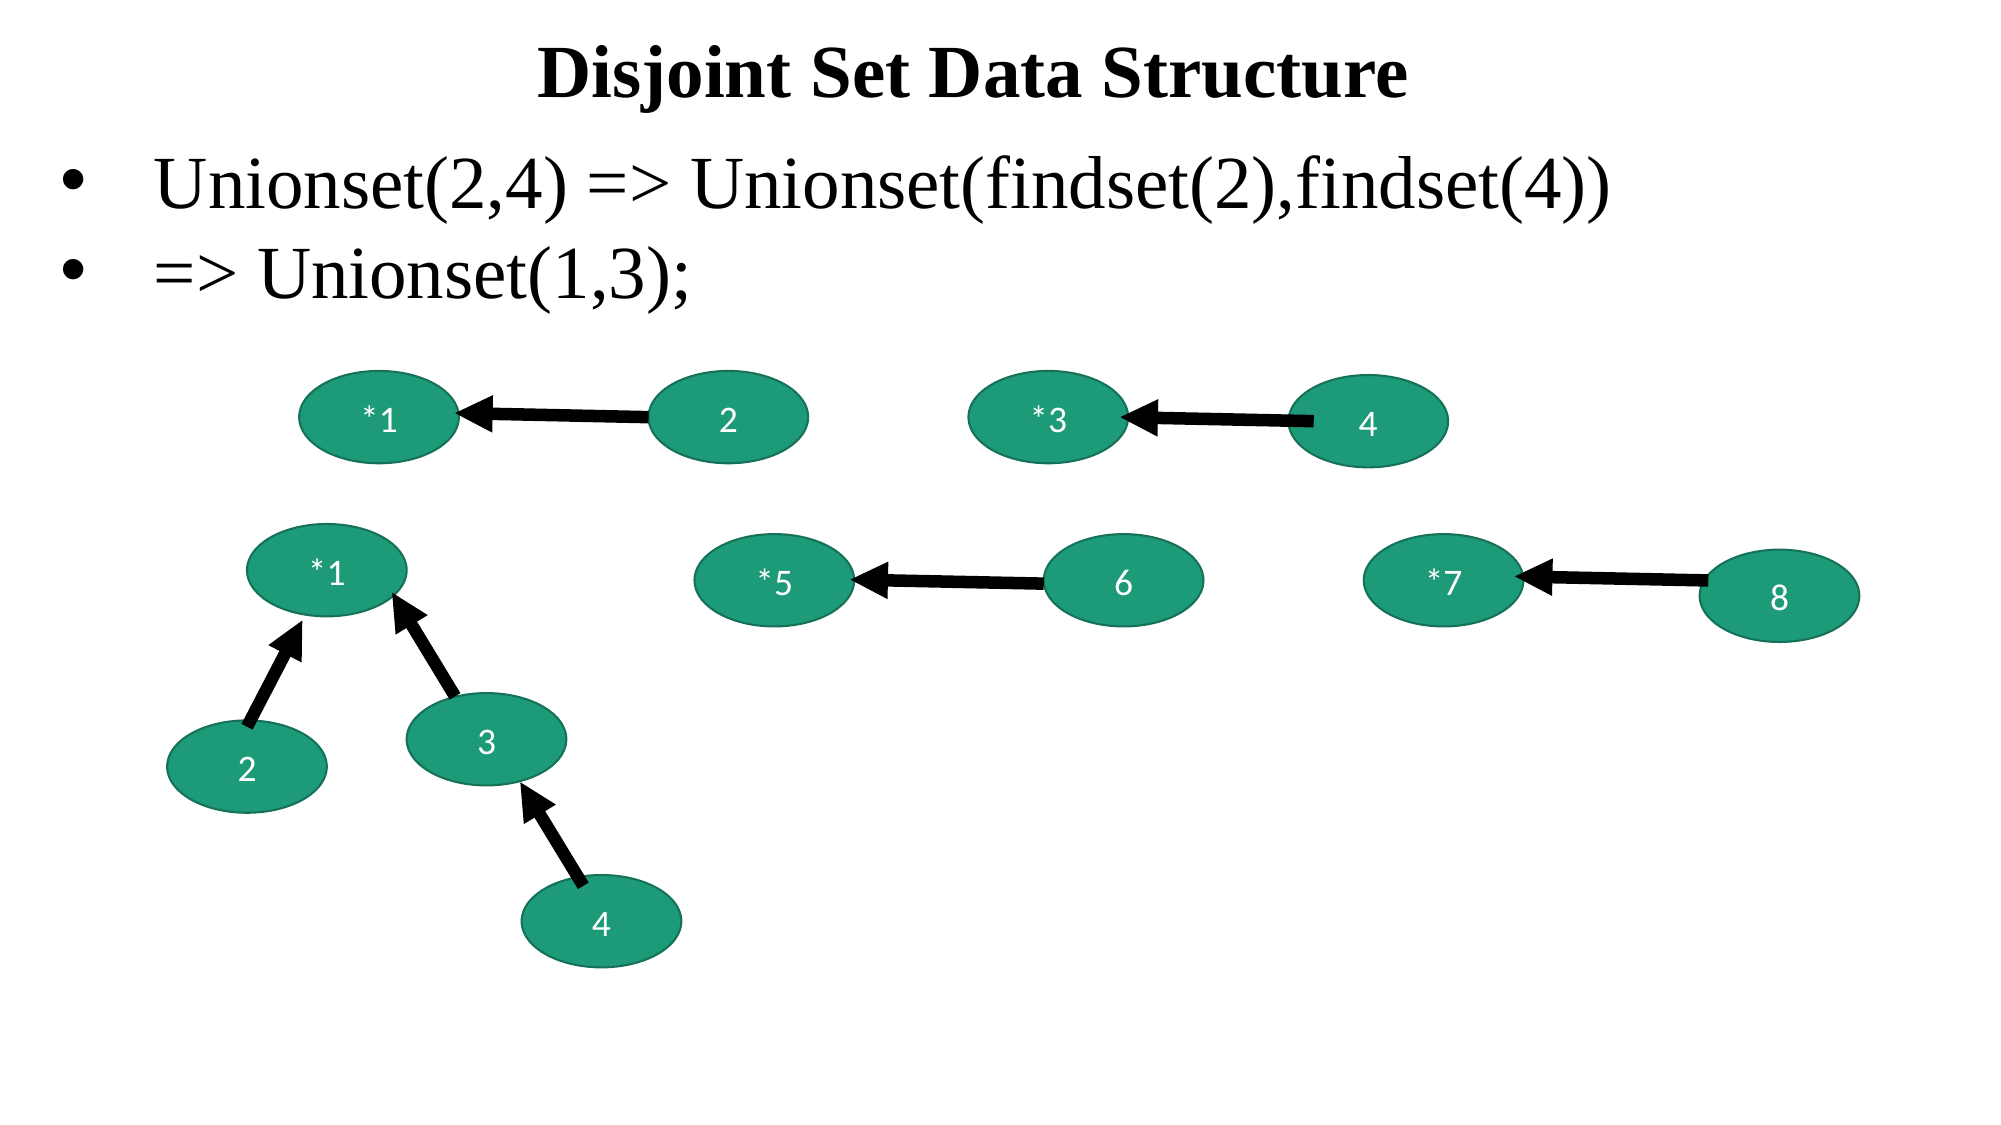

Disjoint Set Data Structure
Unionset(2,4) => Unionset(findset(2),findset(4))
=> Unionset(1,3);
*1
2
*3
4

*1
3
2
4
*5
6
*7
8